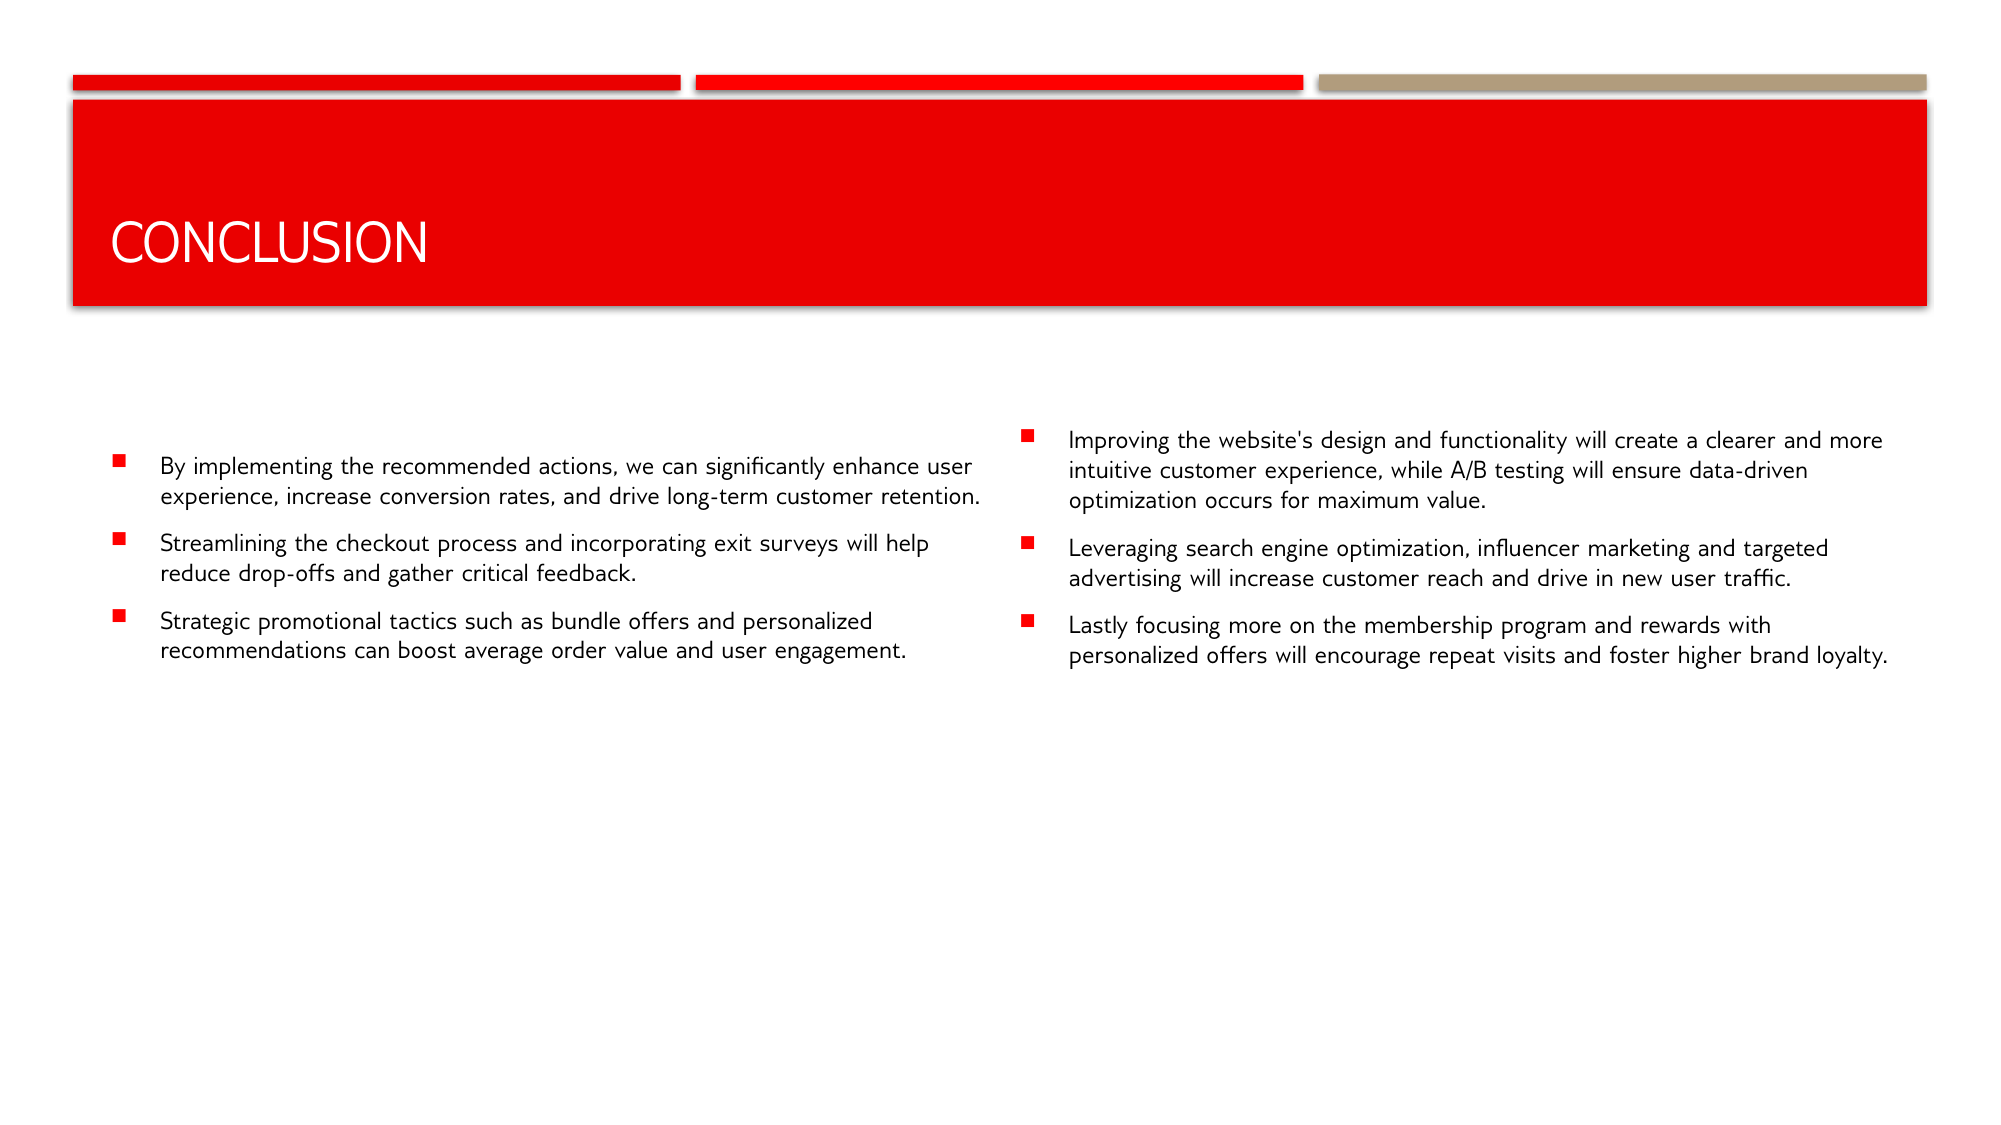

# Conclusion
By implementing the recommended actions, we can significantly enhance user experience, increase conversion rates, and drive long-term customer retention.
Streamlining the checkout process and incorporating exit surveys will help reduce drop-offs and gather critical feedback.
Strategic promotional tactics such as bundle offers and personalized recommendations can boost average order value and user engagement.
Improving the website's design and functionality will create a clearer and more intuitive customer experience, while A/B testing will ensure data-driven optimization occurs for maximum value.
Leveraging search engine optimization, influencer marketing and targeted advertising will increase customer reach and drive in new user traffic.
Lastly focusing more on the membership program and rewards with personalized offers will encourage repeat visits and foster higher brand loyalty.